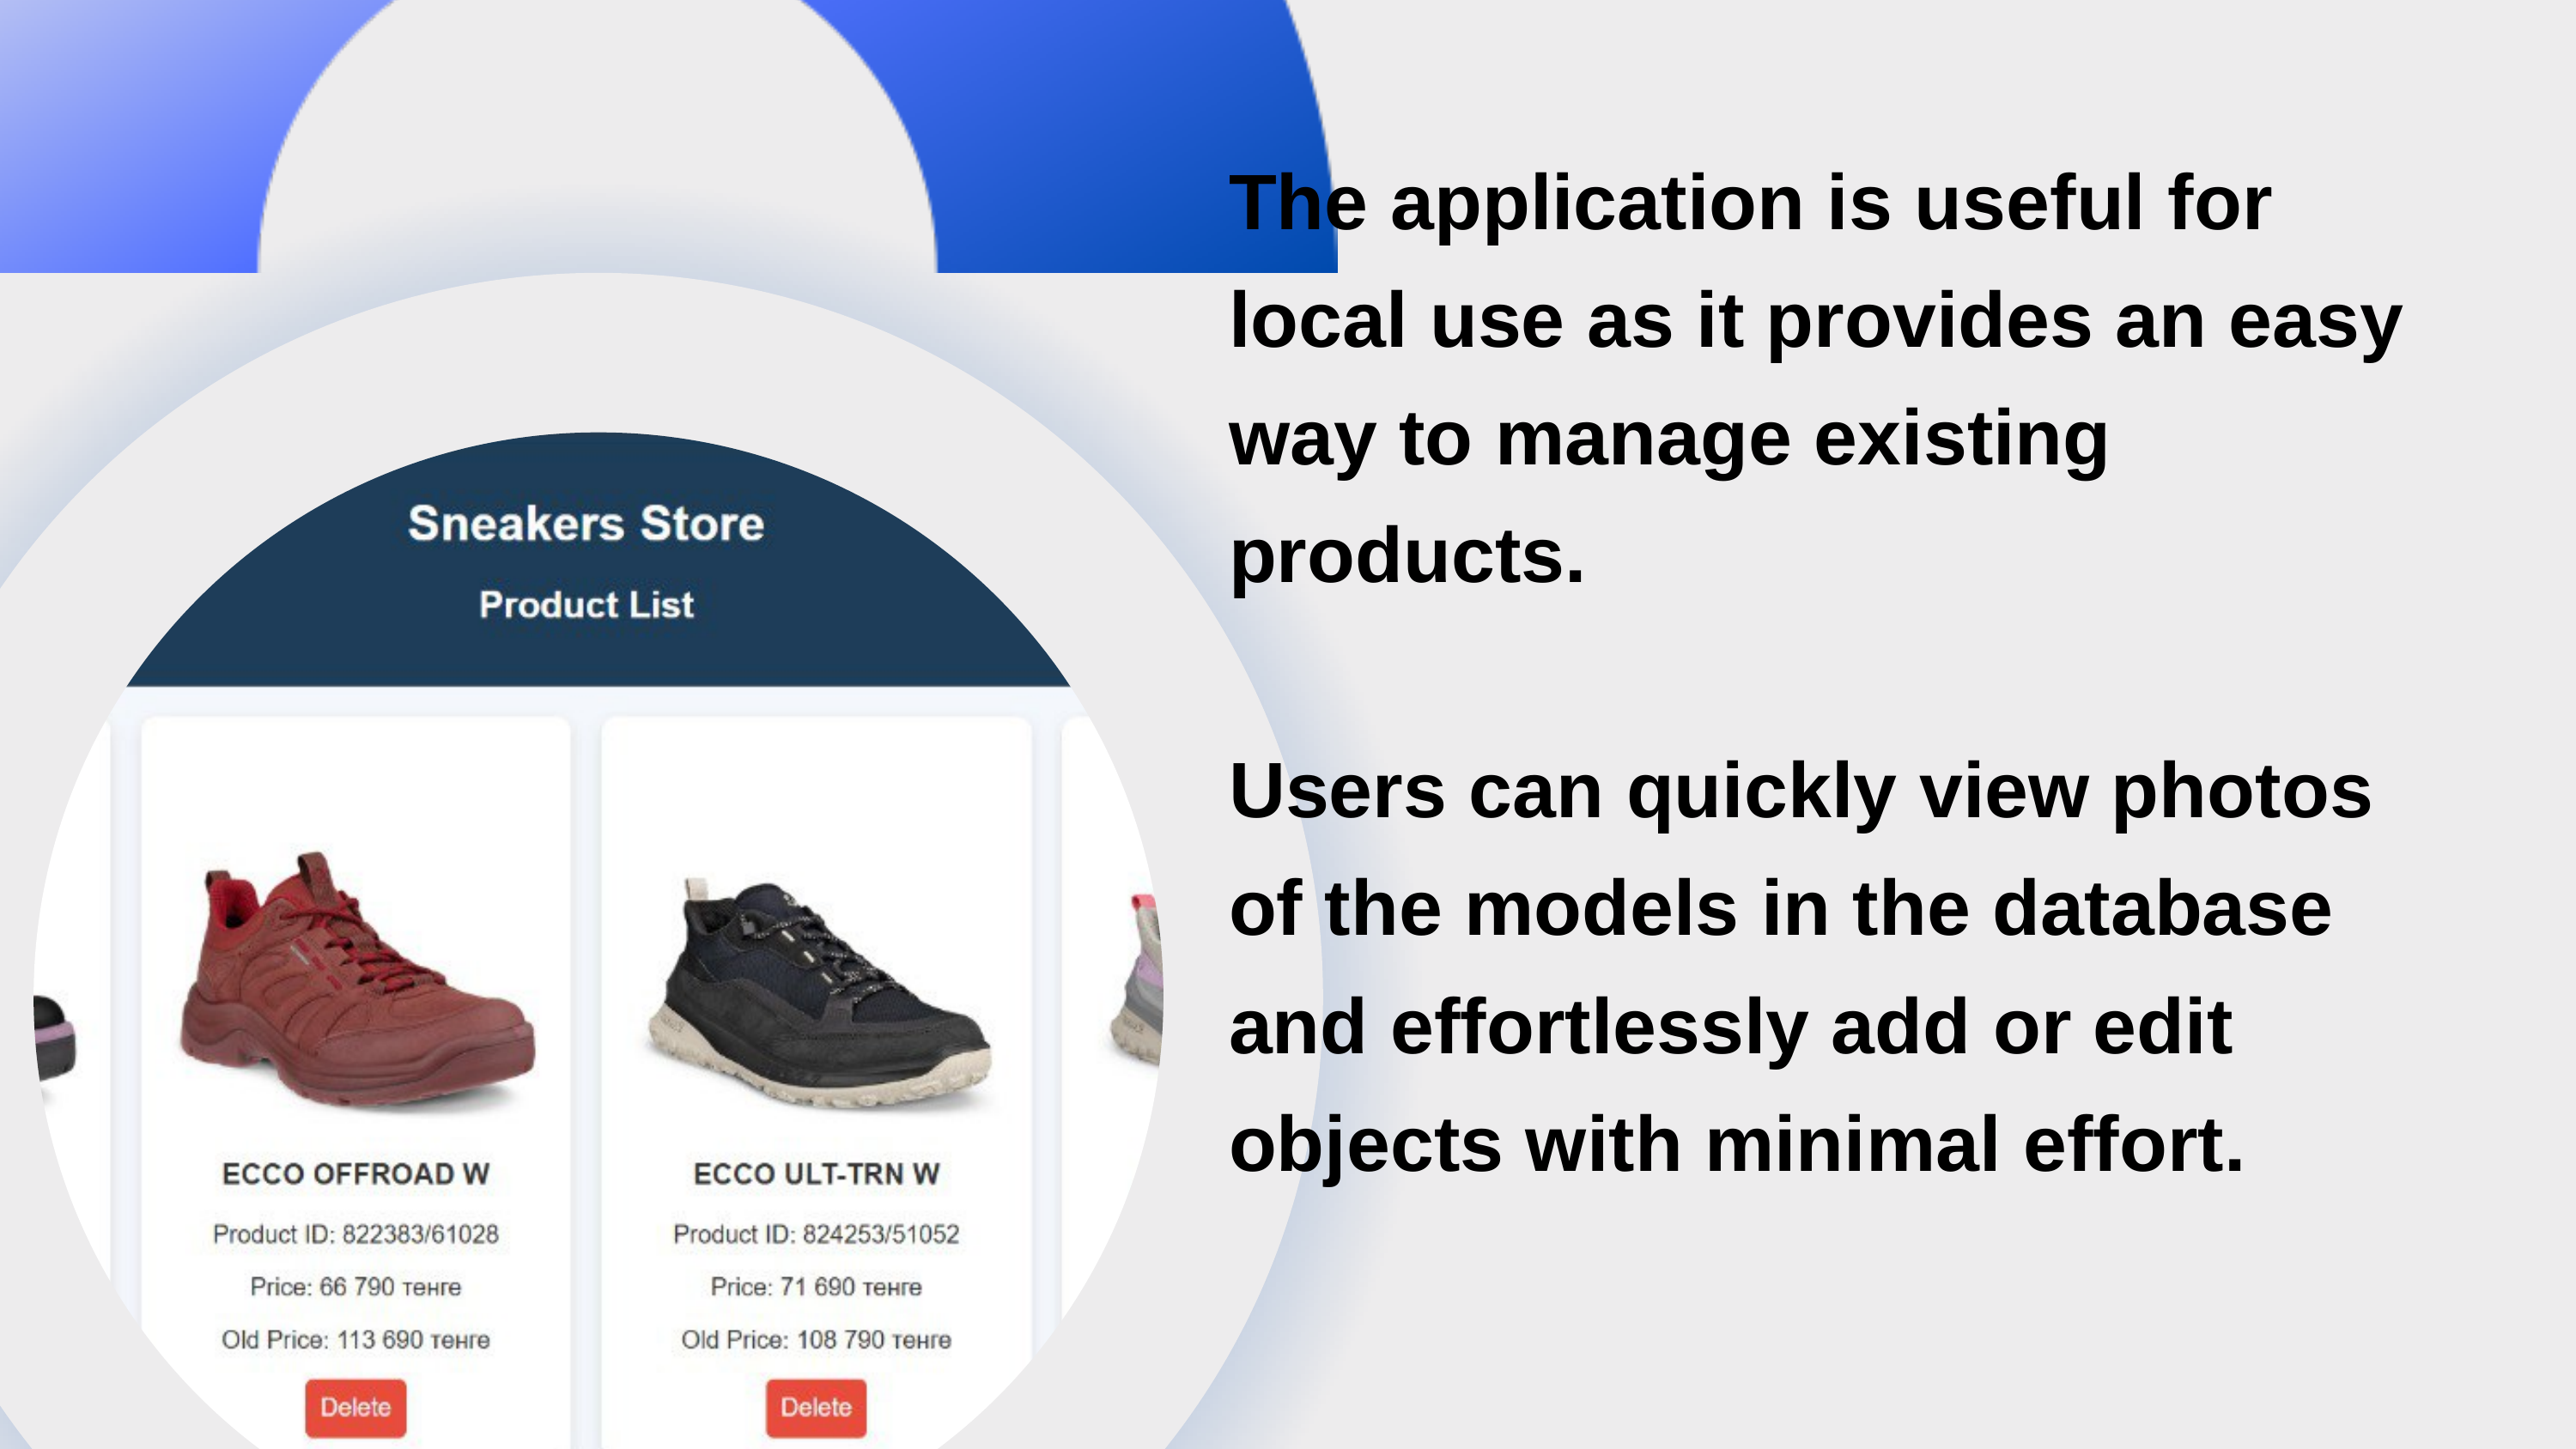

The application is useful for local use as it provides an easy way to manage existing products.

Users can quickly view photos of the models in the database and effortlessly add or edit objects with minimal effort.